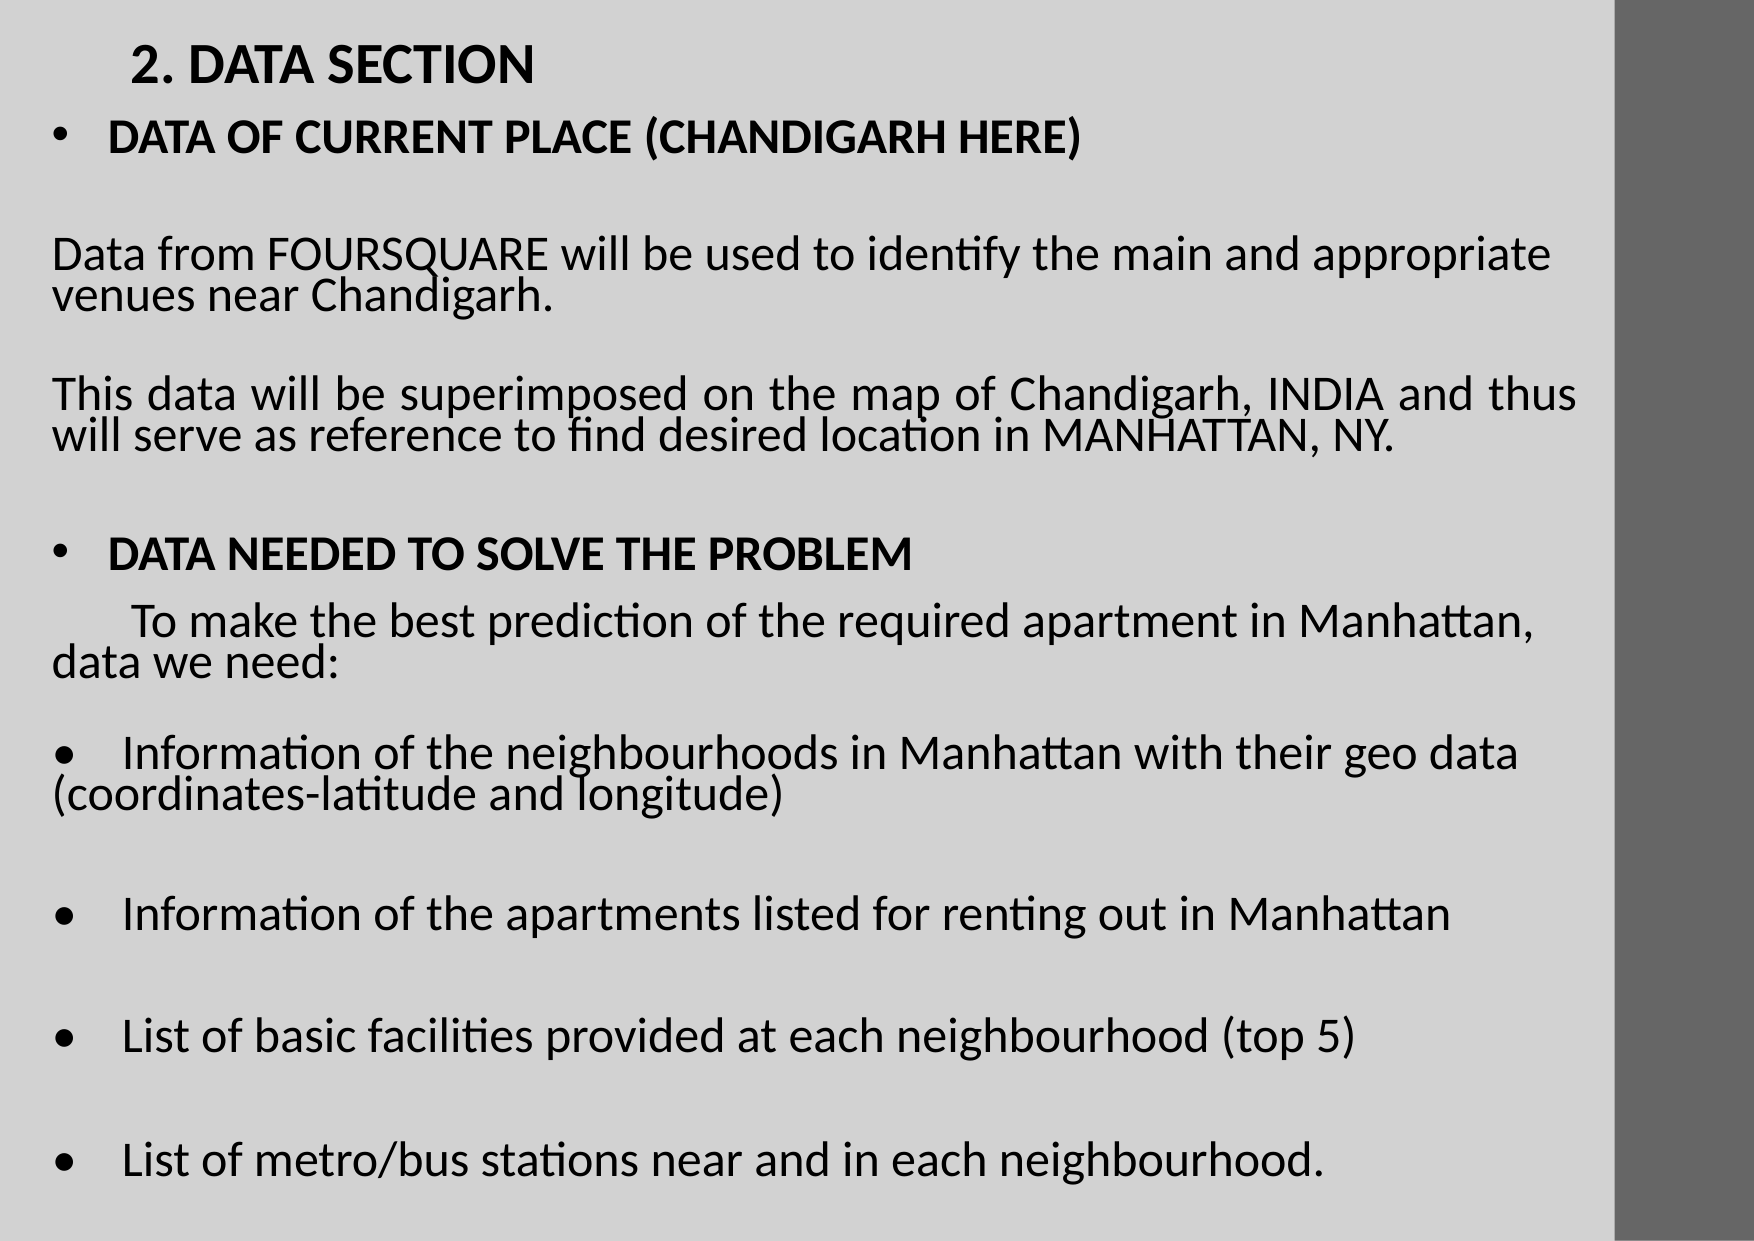

2. DATA SECTION
DATA OF CURRENT PLACE (CHANDIGARH HERE)

Data from FOURSQUARE will be used to identify the main and appropriate venues near Chandigarh.

This data will be superimposed on the map of Chandigarh, INDIA and thus will serve as reference to find desired location in MANHATTAN, NY.

DATA NEEDED TO SOLVE THE PROBLEM
To make the best prediction of the required apartment in Manhattan, data we need:
•    Information of the neighbourhoods in Manhattan with their geo data (coordinates-latitude and longitude)

•    Information of the apartments listed for renting out in Manhattan

•    List of basic facilities provided at each neighbourhood (top 5)

•    List of metro/bus stations near and in each neighbourhood.